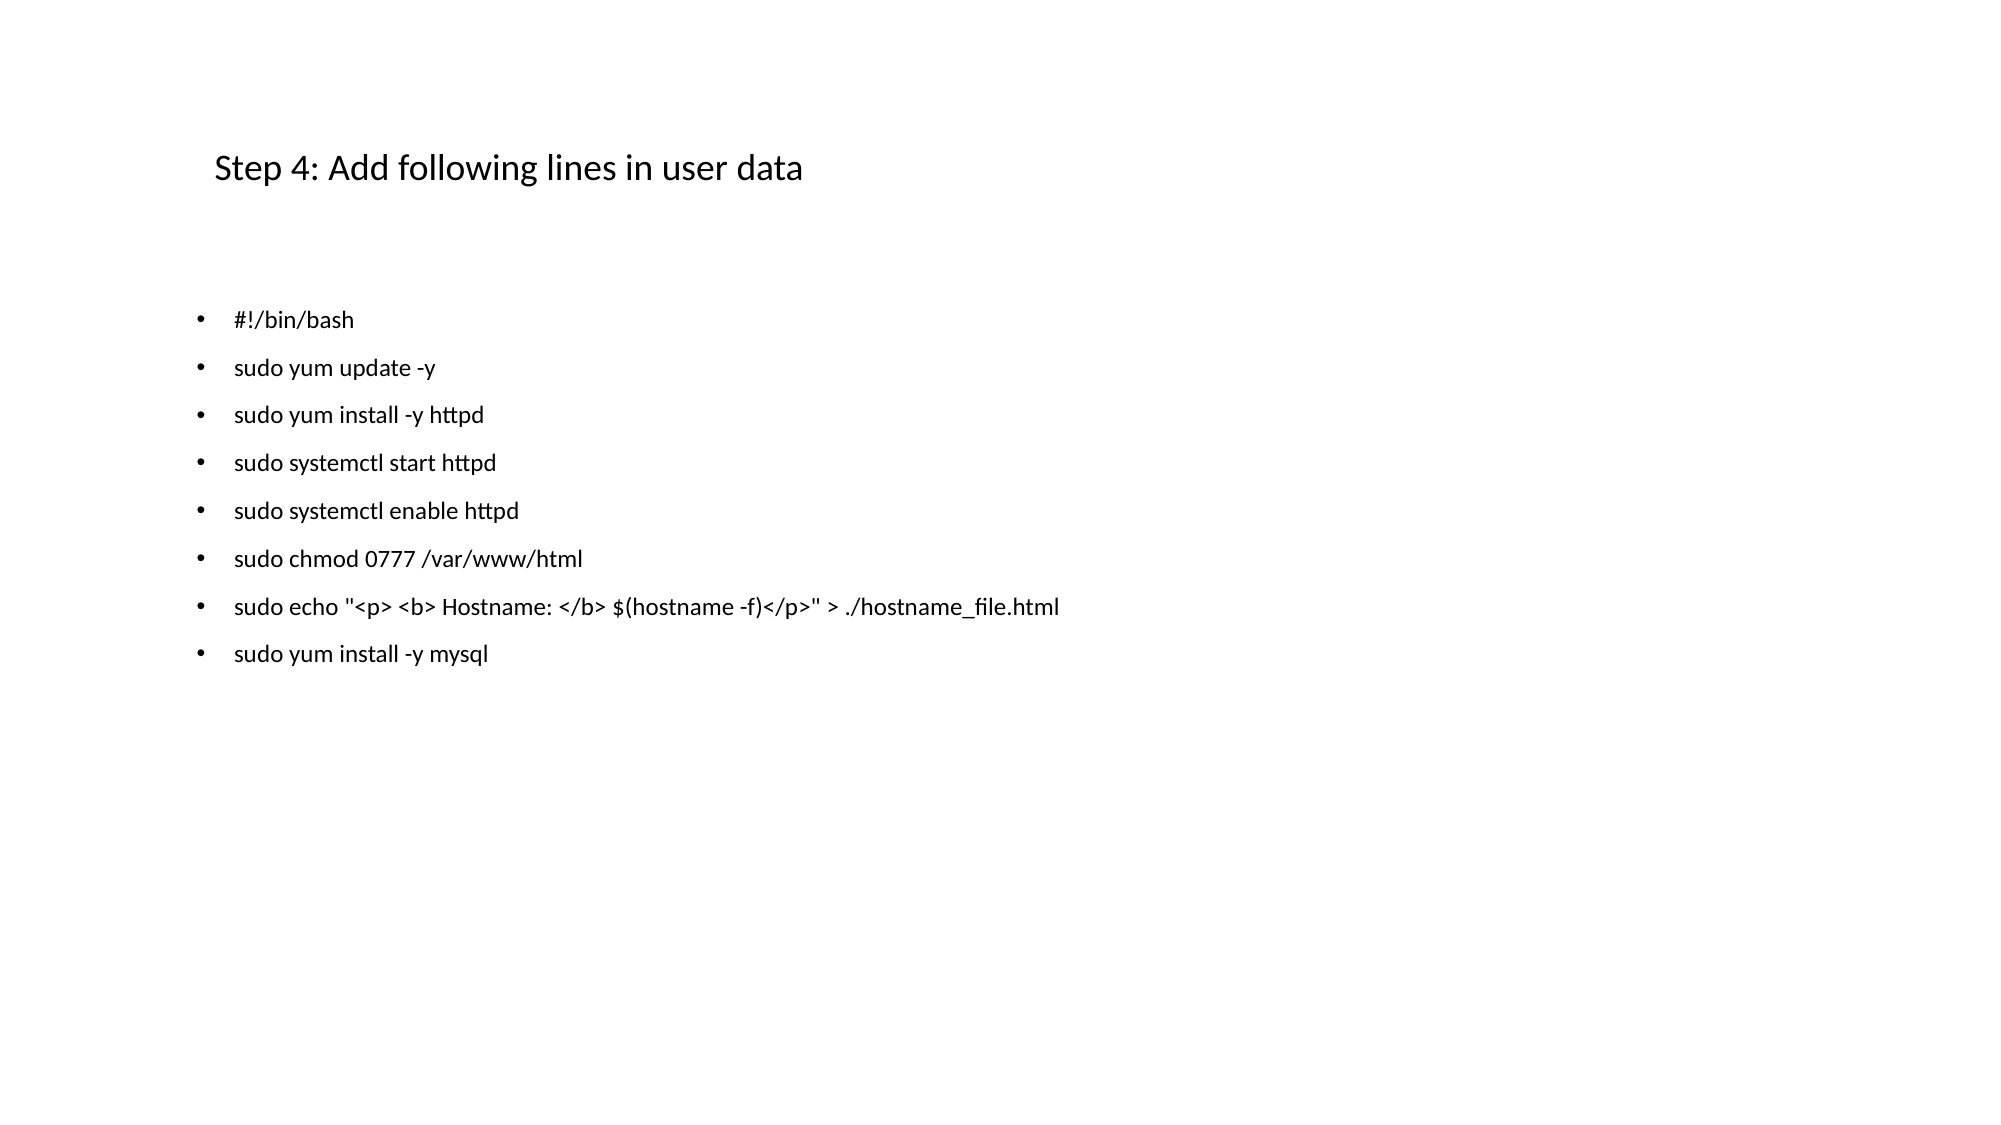

# Step 4: Add following lines in user data
#!/bin/bash
sudo yum update -y
sudo yum install -y httpd
sudo systemctl start httpd
sudo systemctl enable httpd
sudo chmod 0777 /var/www/html
sudo echo "<p> <b> Hostname: </b> $(hostname -f)</p>" > ./hostname_file.html
sudo yum install -y mysql